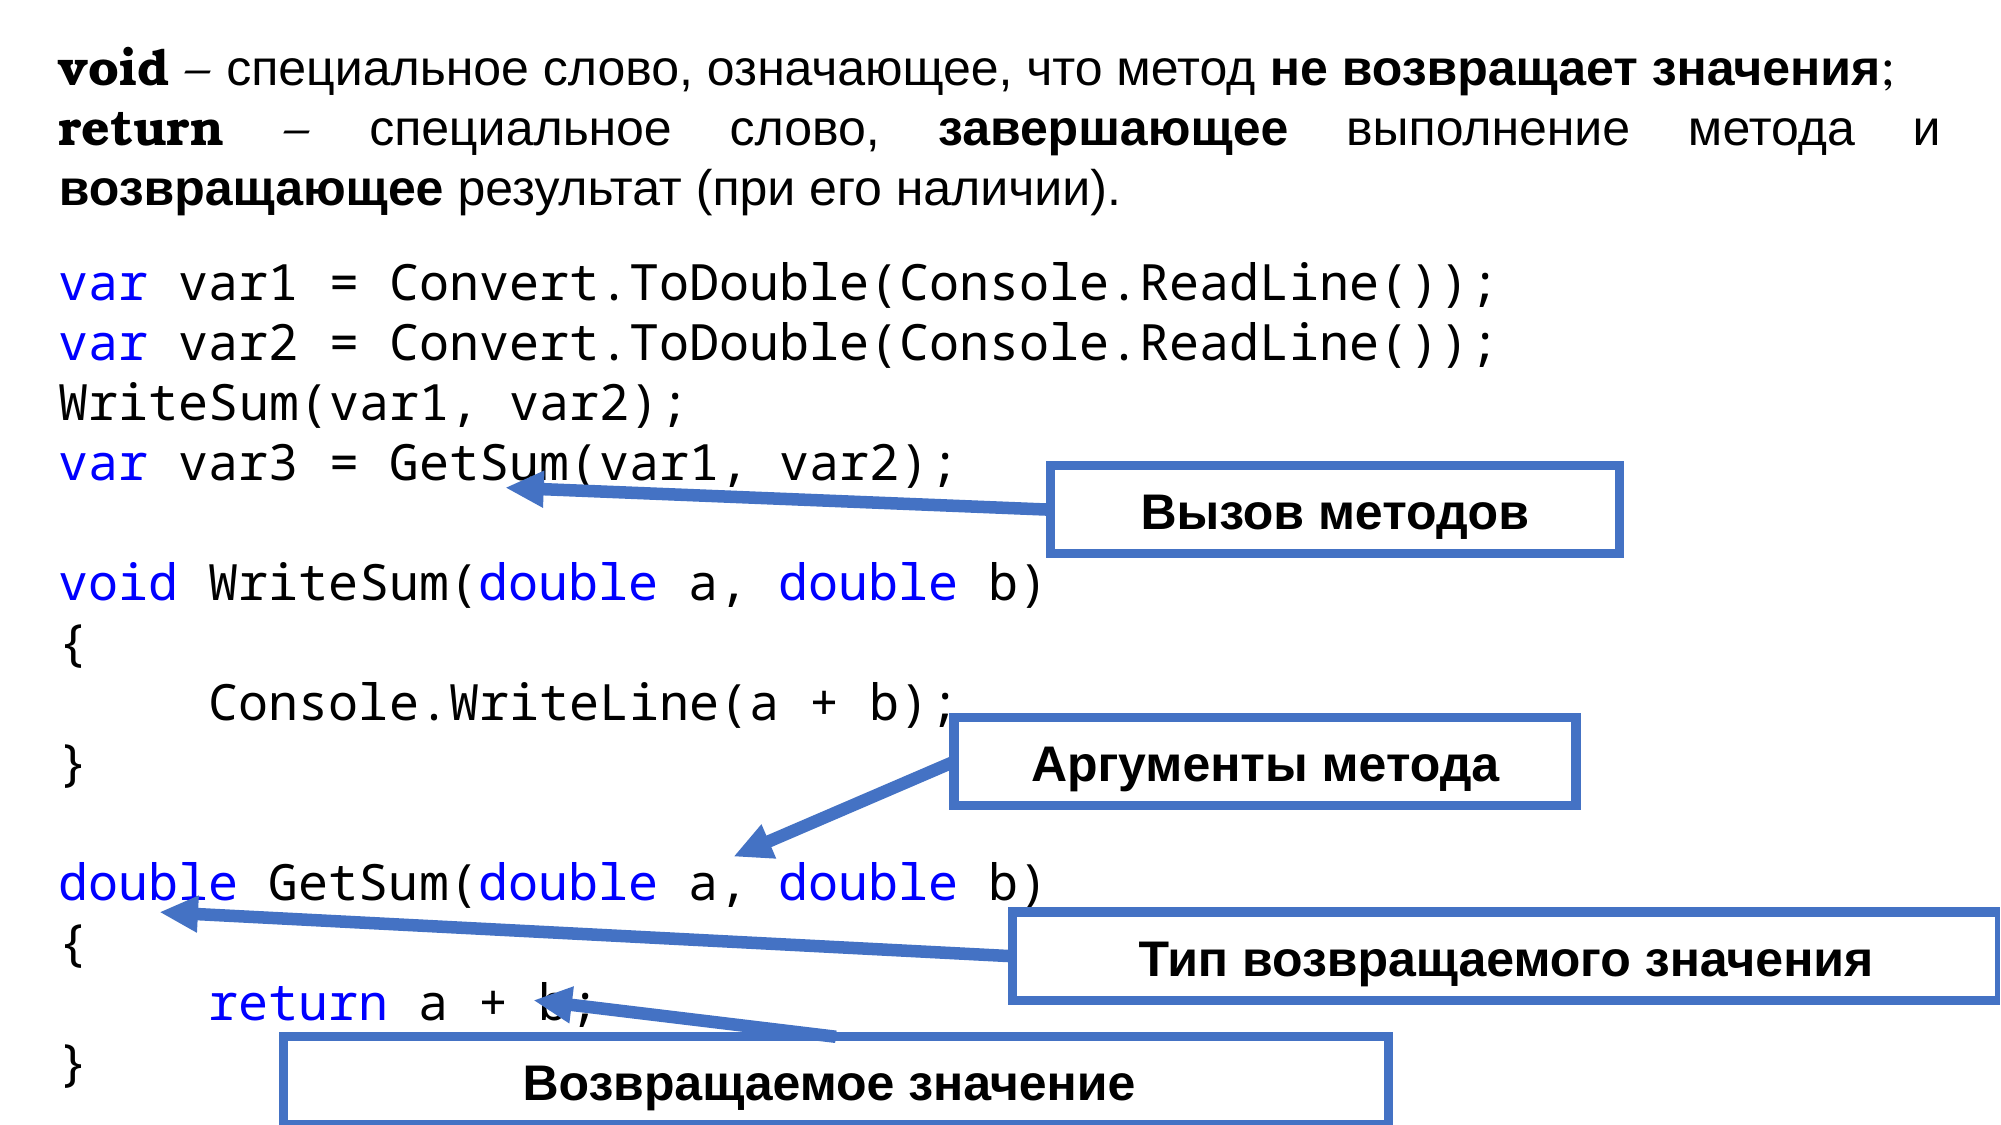

void – специальное слово, означающее, что метод не возвращает значения;
return – специальное слово, завершающее выполнение метода и возвращающее результат (при его наличии).
var var1 = Convert.ToDouble(Console.ReadLine());
var var2 = Convert.ToDouble(Console.ReadLine());
WriteSum(var1, var2);
var var3 = GetSum(var1, var2);

void WriteSum(double a, double b)
{
	Console.WriteLine(a + b);
}

double GetSum(double a, double b)
{
	return a + b;
}
Вызов методов
Аргументы метода
Тип возвращаемого значения
Возвращаемое значение